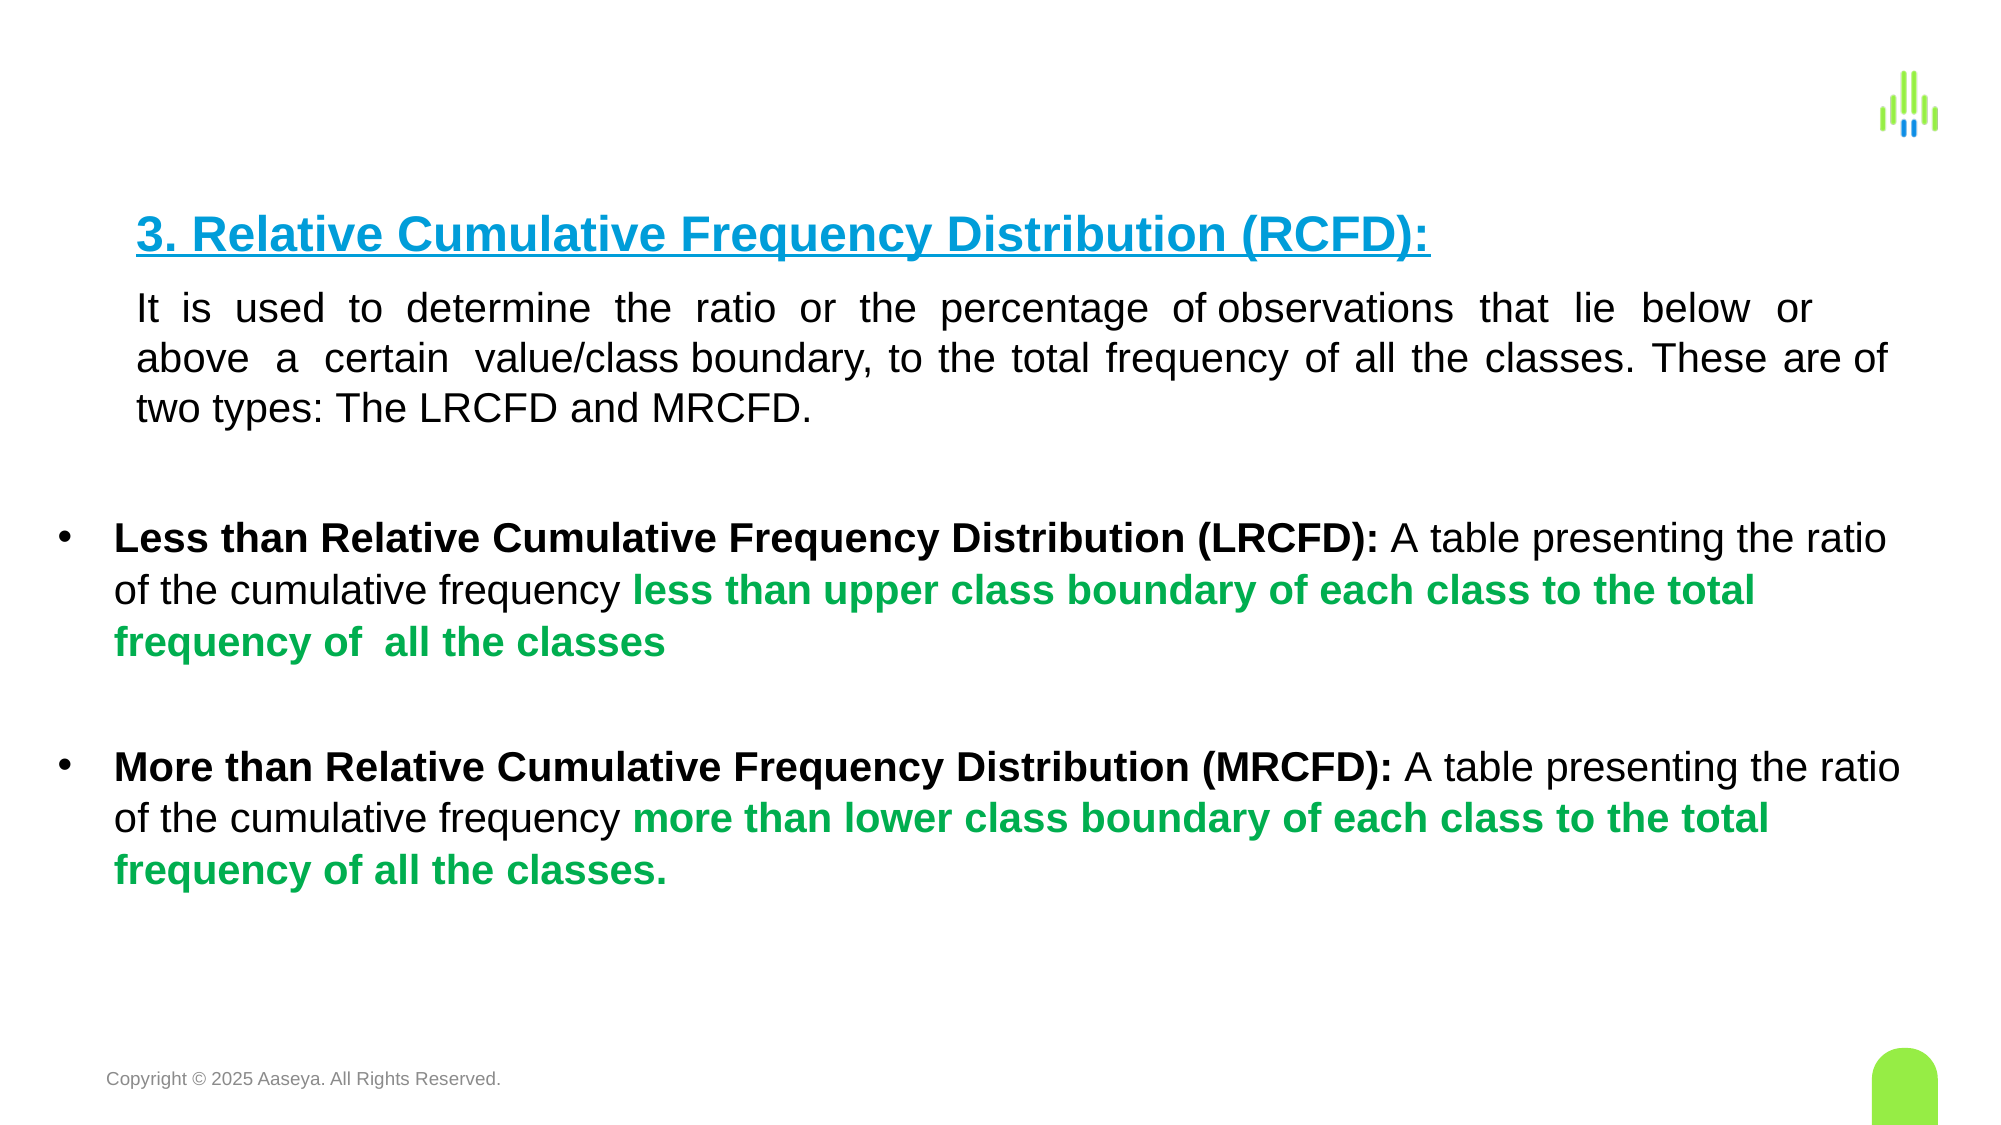

3. Relative Cumulative Frequency Distribution (RCFD):
It  is  used  to  determine  the  ratio  or  the  percentage  of observations  that  lie  below  or  above  a  certain  value/class boundary, to the total frequency of all the classes. These are of two types: The LRCFD and MRCFD.

Less than Relative Cumulative Frequency Distribution (LRCFD): A table presenting the ratio of the cumulative frequency less than upper class boundary of each class to the total frequency of all the classes

More than Relative Cumulative Frequency Distribution (MRCFD): A table presenting the ratio of the cumulative frequency more than lower class boundary of each class to the total frequency of all the classes.
Copyright © 2025 Aaseya. All Rights Reserved.